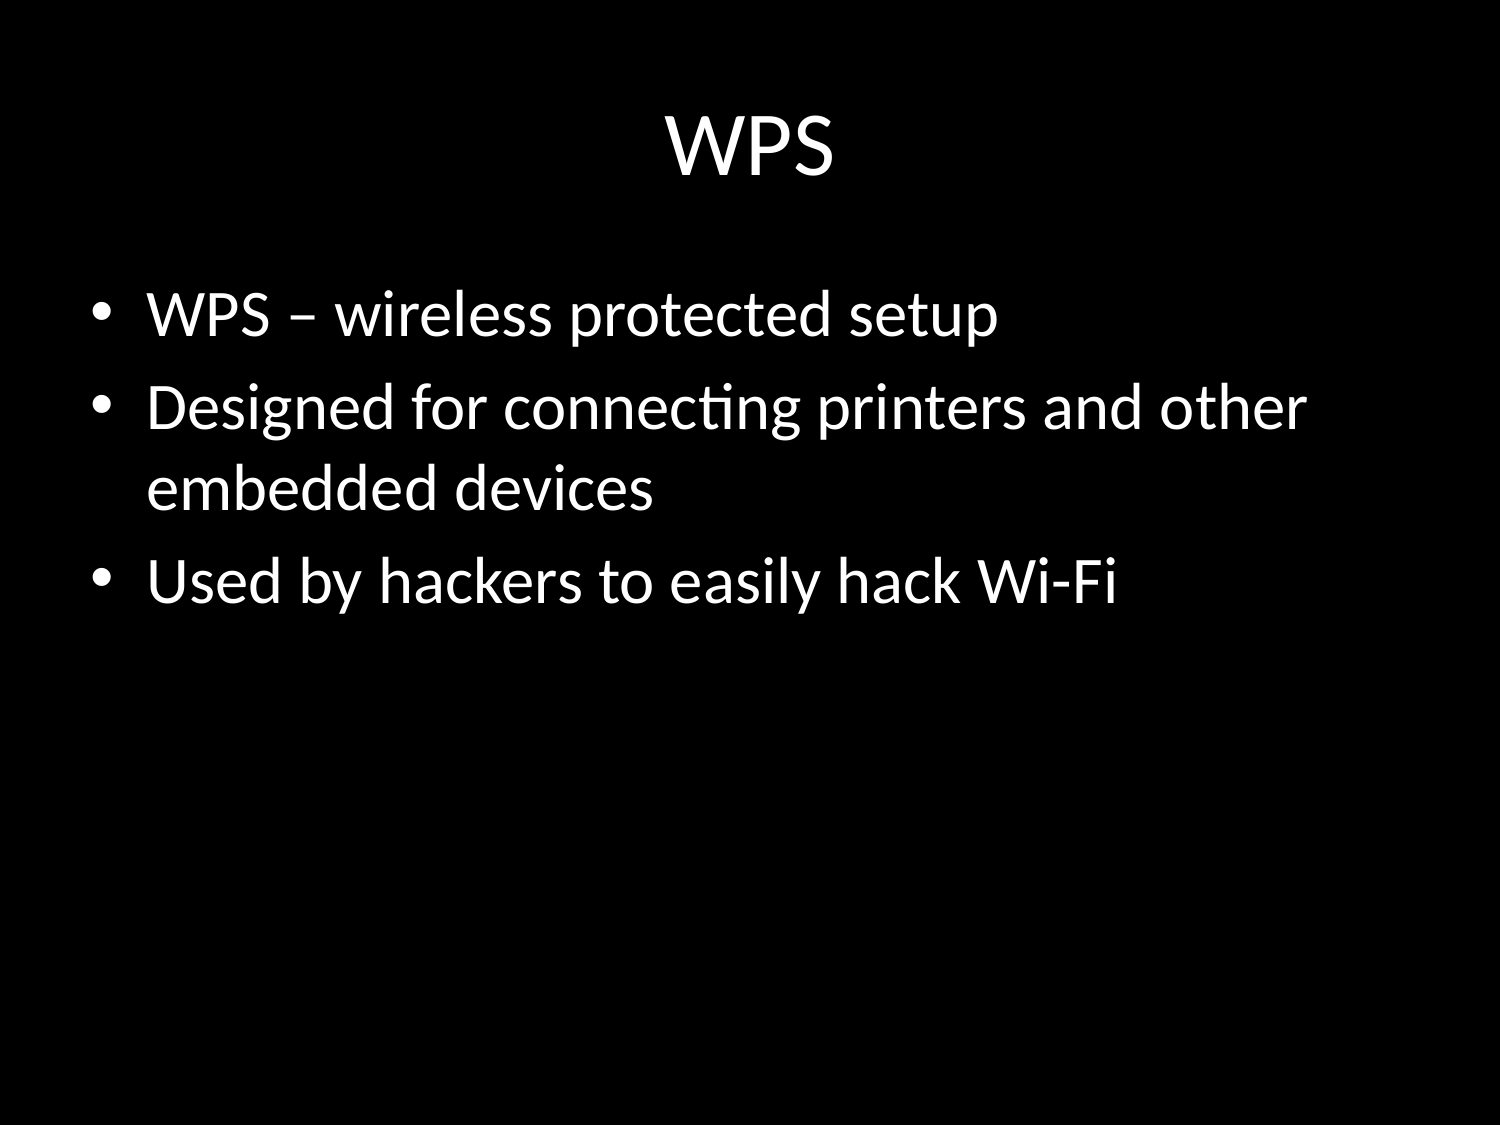

# WPS
WPS – wireless protected setup
Designed for connecting printers and other embedded devices
Used by hackers to easily hack Wi-Fi